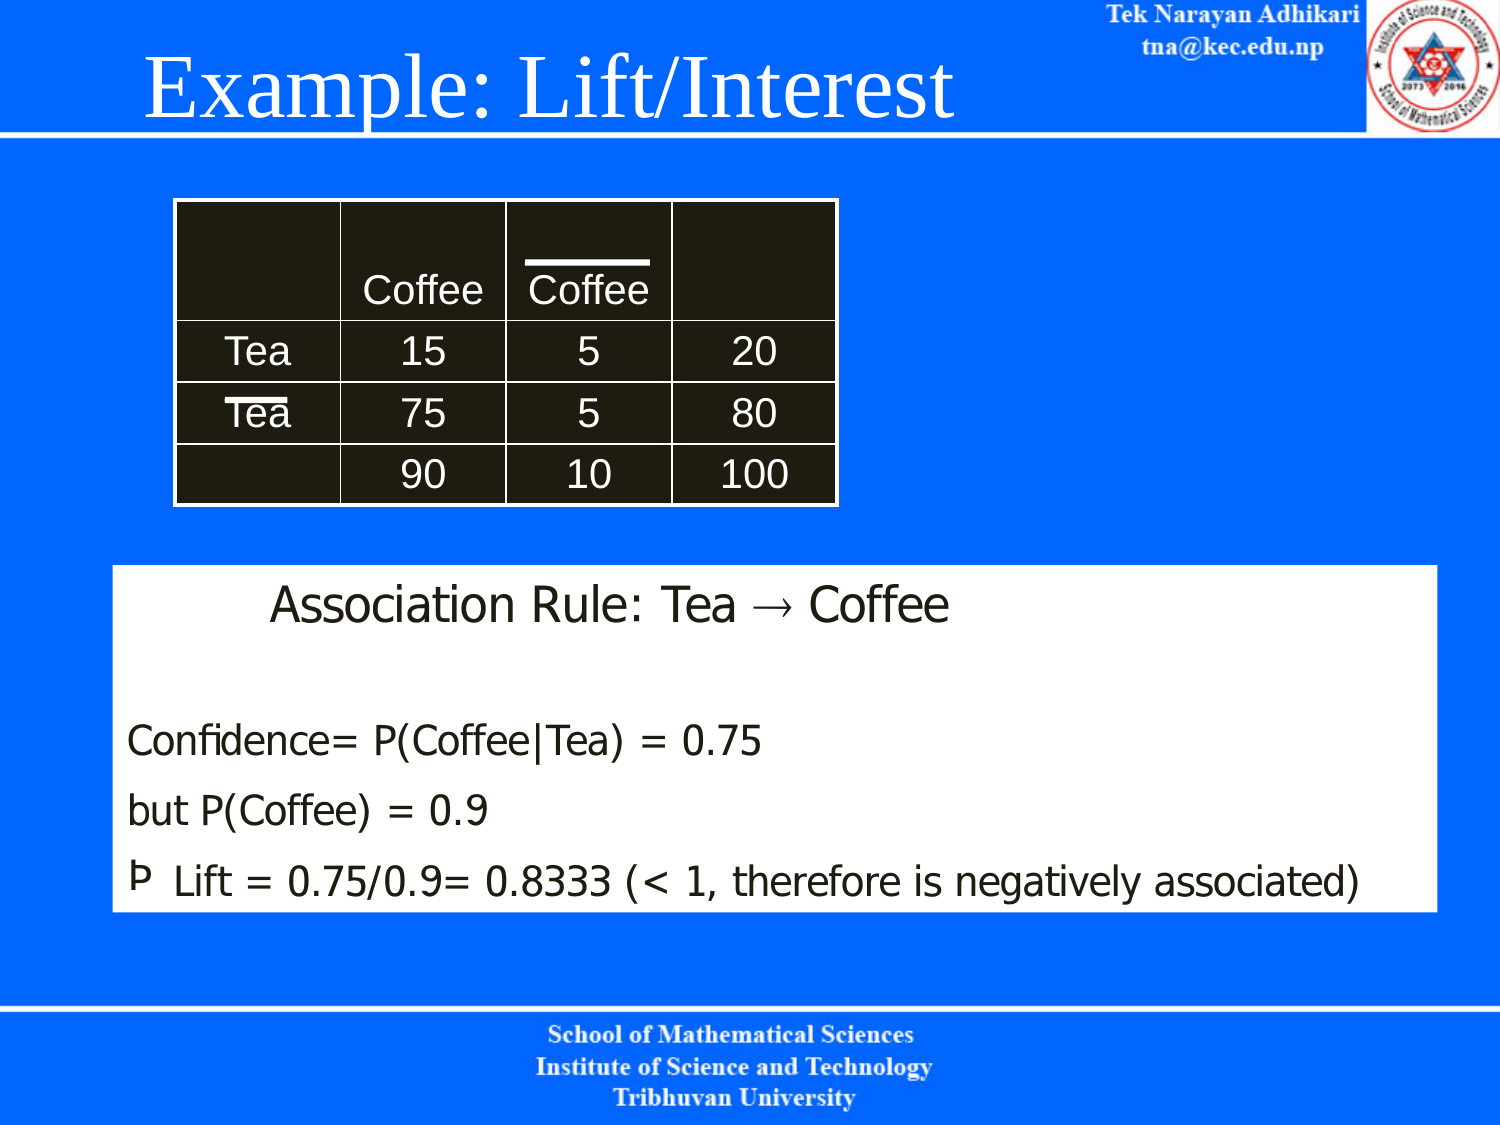

# Example: Lift/Interest
|  | Coffee | Coffee |  |
| --- | --- | --- | --- |
| Tea | 15 | 5 | 20 |
| Tea | 75 | 5 | 80 |
|  | 90 | 10 | 100 |

           Association Rule: Tea → Coffee
Confidence= P(Coffee|Tea) = 0.75
but P(Coffee) = 0.9
 Lift = 0.75/0.9= 0.8333 (< 1, therefore is negatively associated)